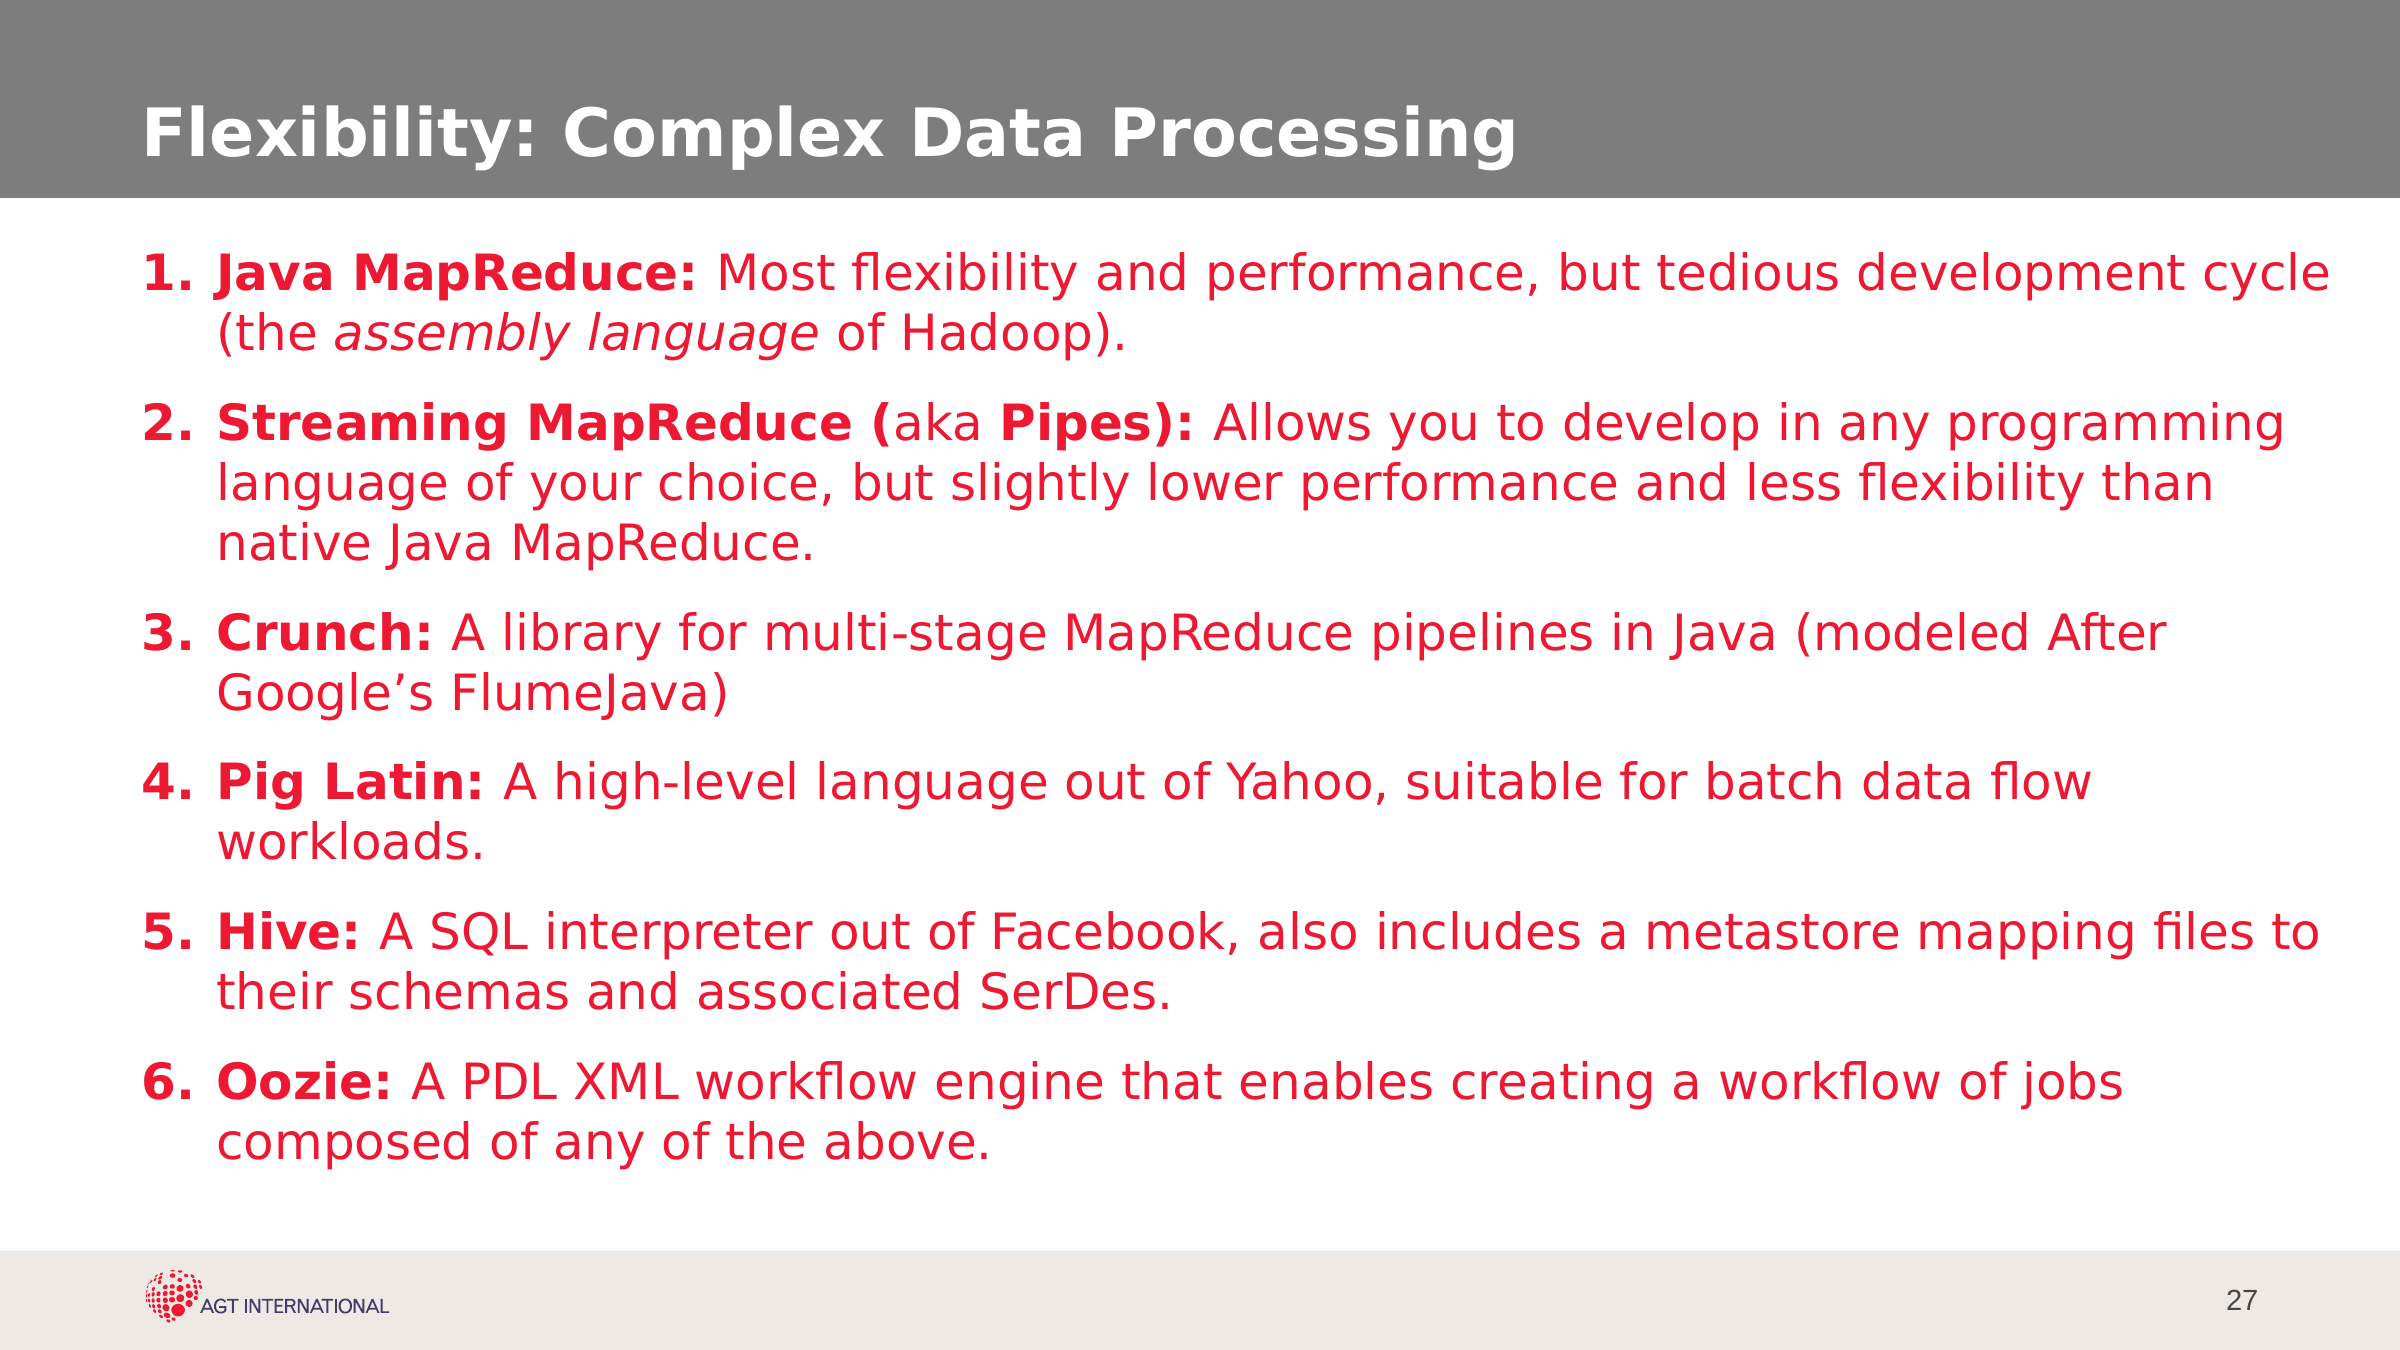

# Flexibility: Complex Data Processing
Java MapReduce: Most flexibility and performance, but tedious development cycle (the assembly language of Hadoop).
Streaming MapReduce (aka Pipes): Allows you to develop in any programming language of your choice, but slightly lower performance and less flexibility than native Java MapReduce.
Crunch: A library for multi-stage MapReduce pipelines in Java (modeled After Google’s FlumeJava)
Pig Latin: A high-level language out of Yahoo, suitable for batch data flow workloads.
Hive: A SQL interpreter out of Facebook, also includes a metastore mapping files to their schemas and associated SerDes.
Oozie: A PDL XML workflow engine that enables creating a workflow of jobs composed of any of the above.